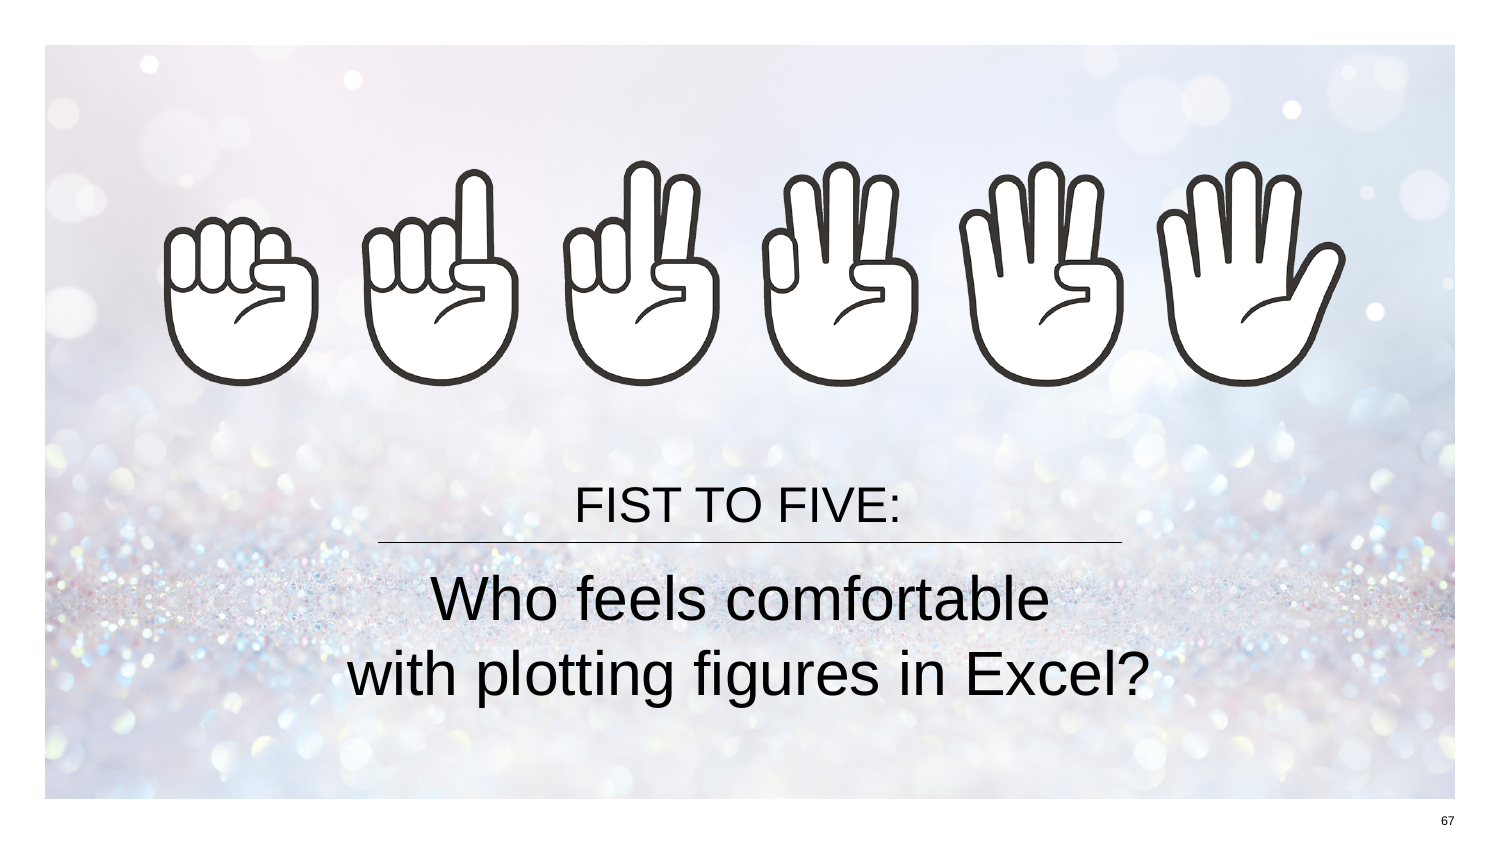

# Who feels comfortable
with plotting figures in Excel?

67